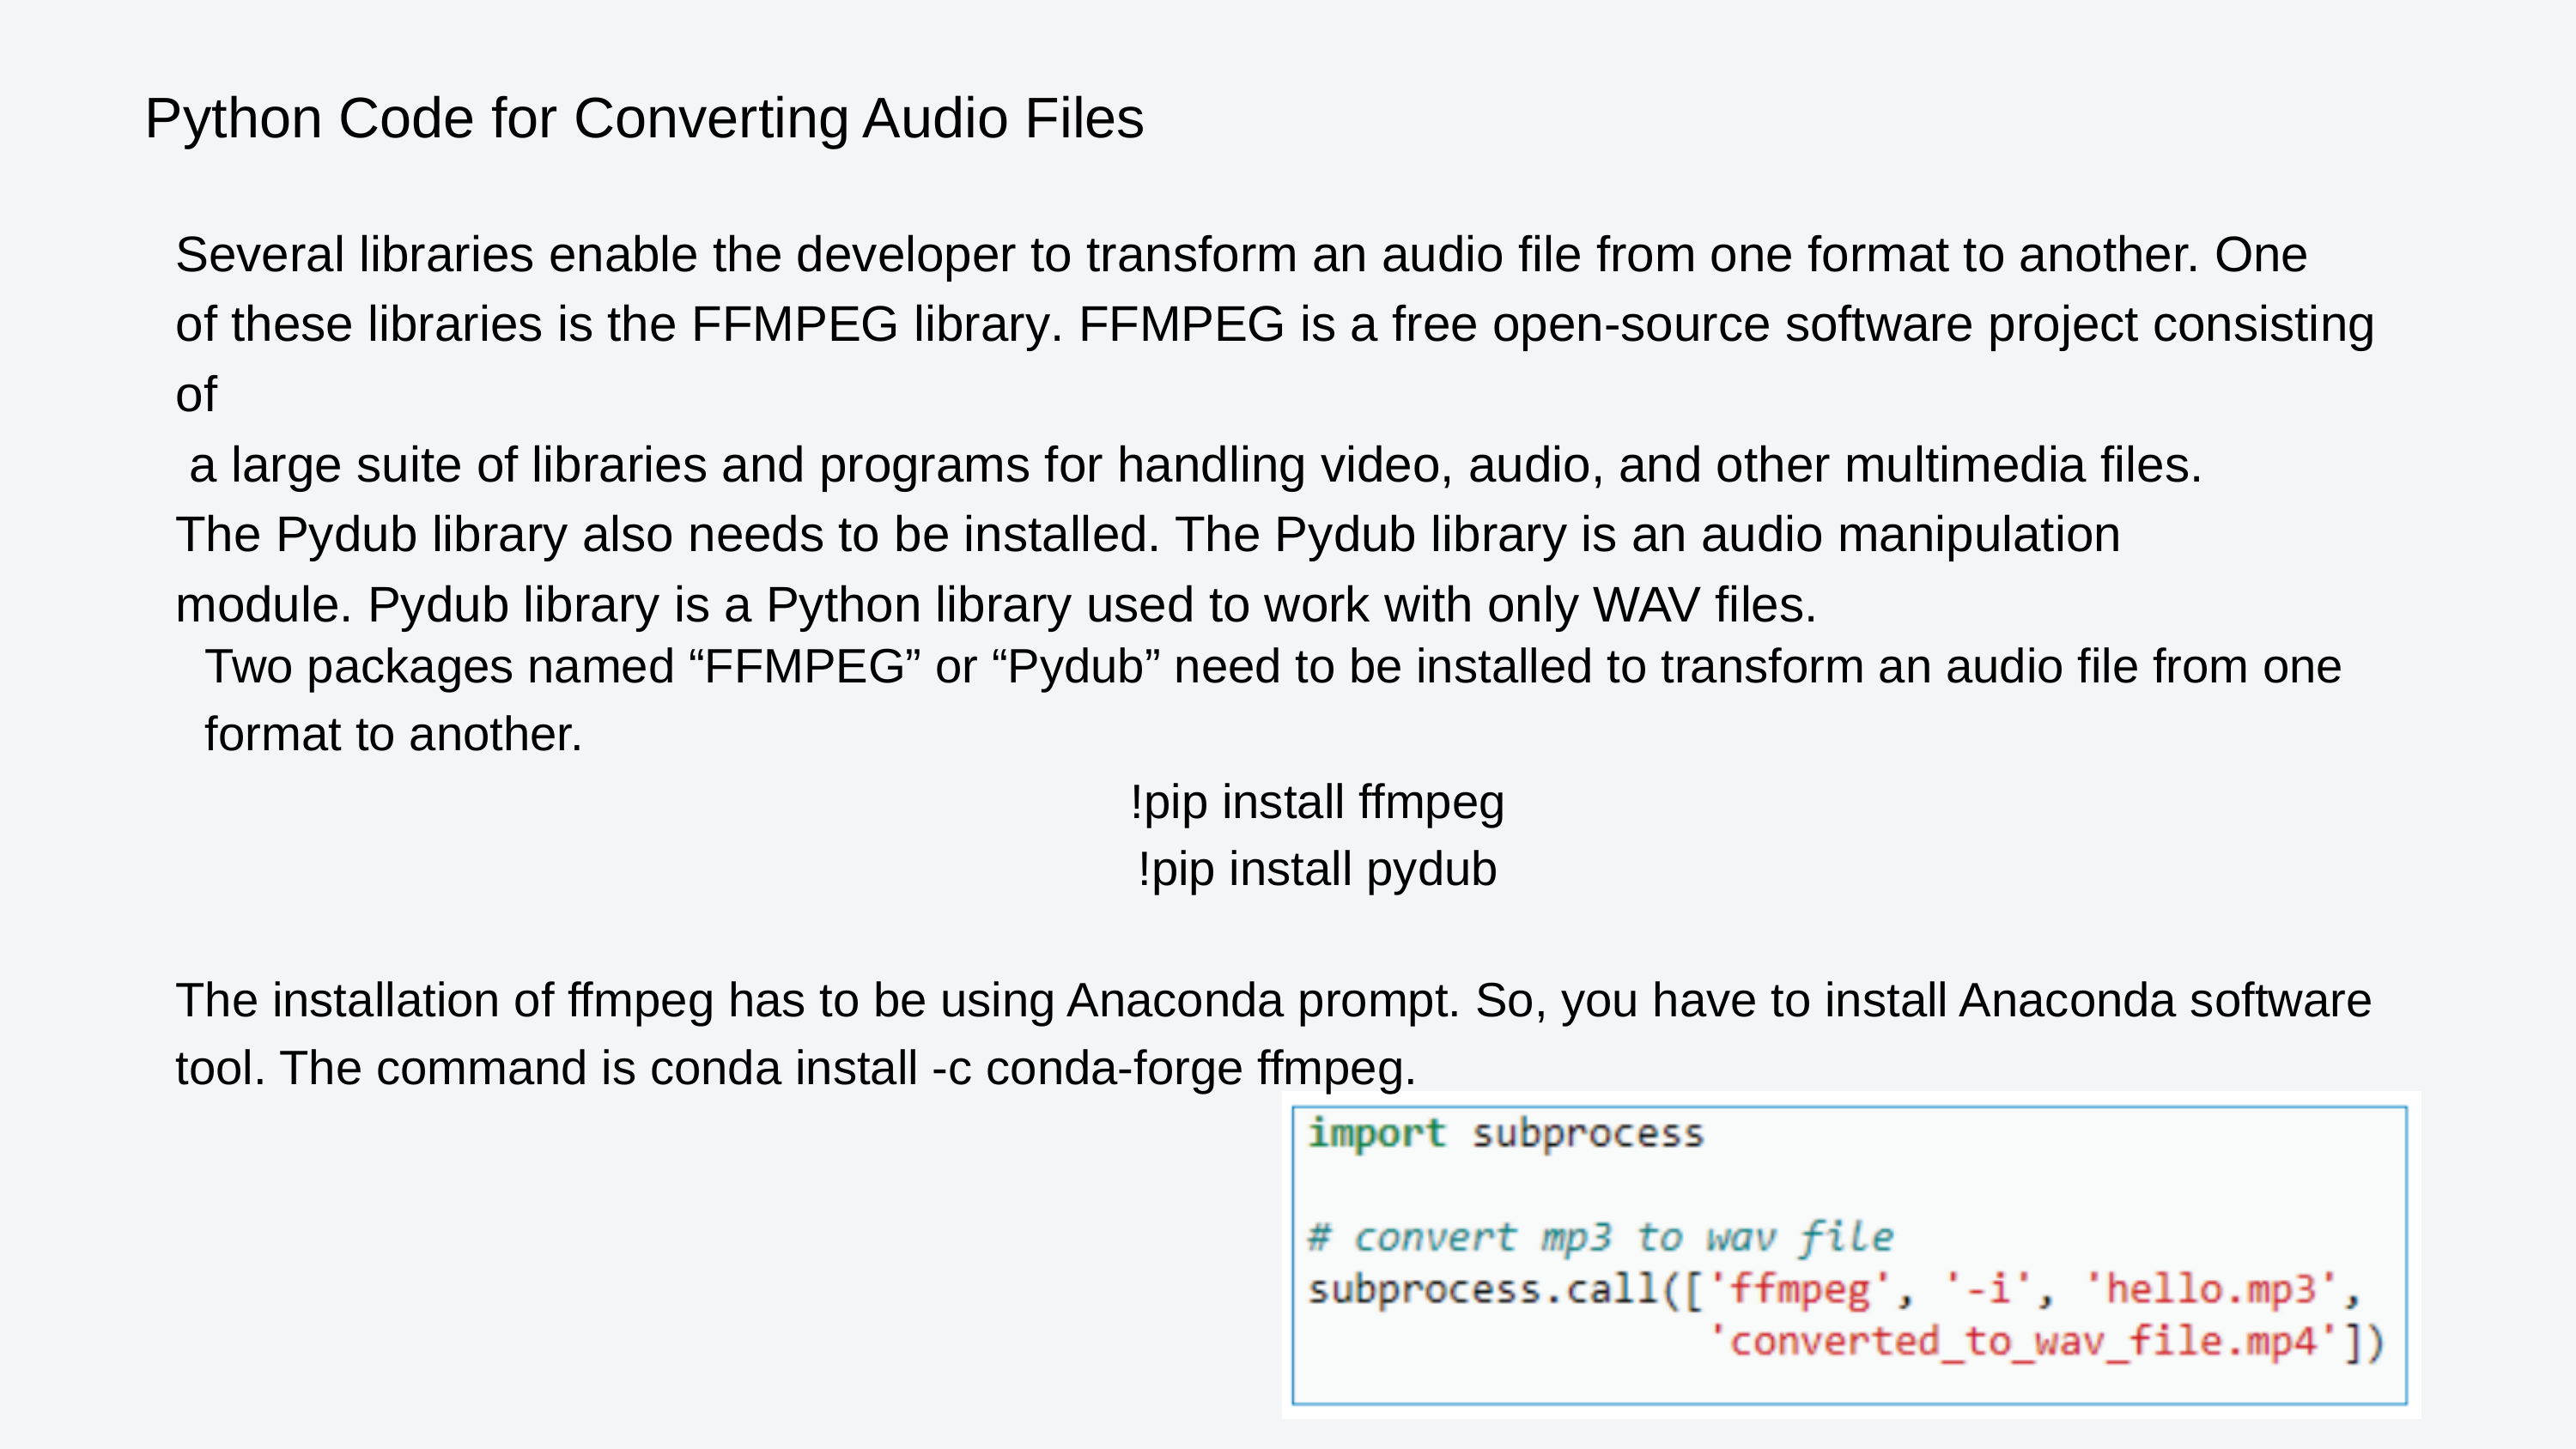

Python Code for Converting Audio Files
Several libraries enable the developer to transform an audio file from one format to another. One
of these libraries is the FFMPEG library. FFMPEG is a free open-source software project consisting of
 a large suite of libraries and programs for handling video, audio, and other multimedia files.
The Pydub library also needs to be installed. The Pydub library is an audio manipulation
module. Pydub library is a Python library used to work with only WAV files.
Two packages named “FFMPEG” or “Pydub” need to be installed to transform an audio file from one format to another.
!pip install ffmpeg
!pip install pydub
The installation of ffmpeg has to be using Anaconda prompt. So, you have to install Anaconda software tool. The command is conda install -c conda-forge ffmpeg.